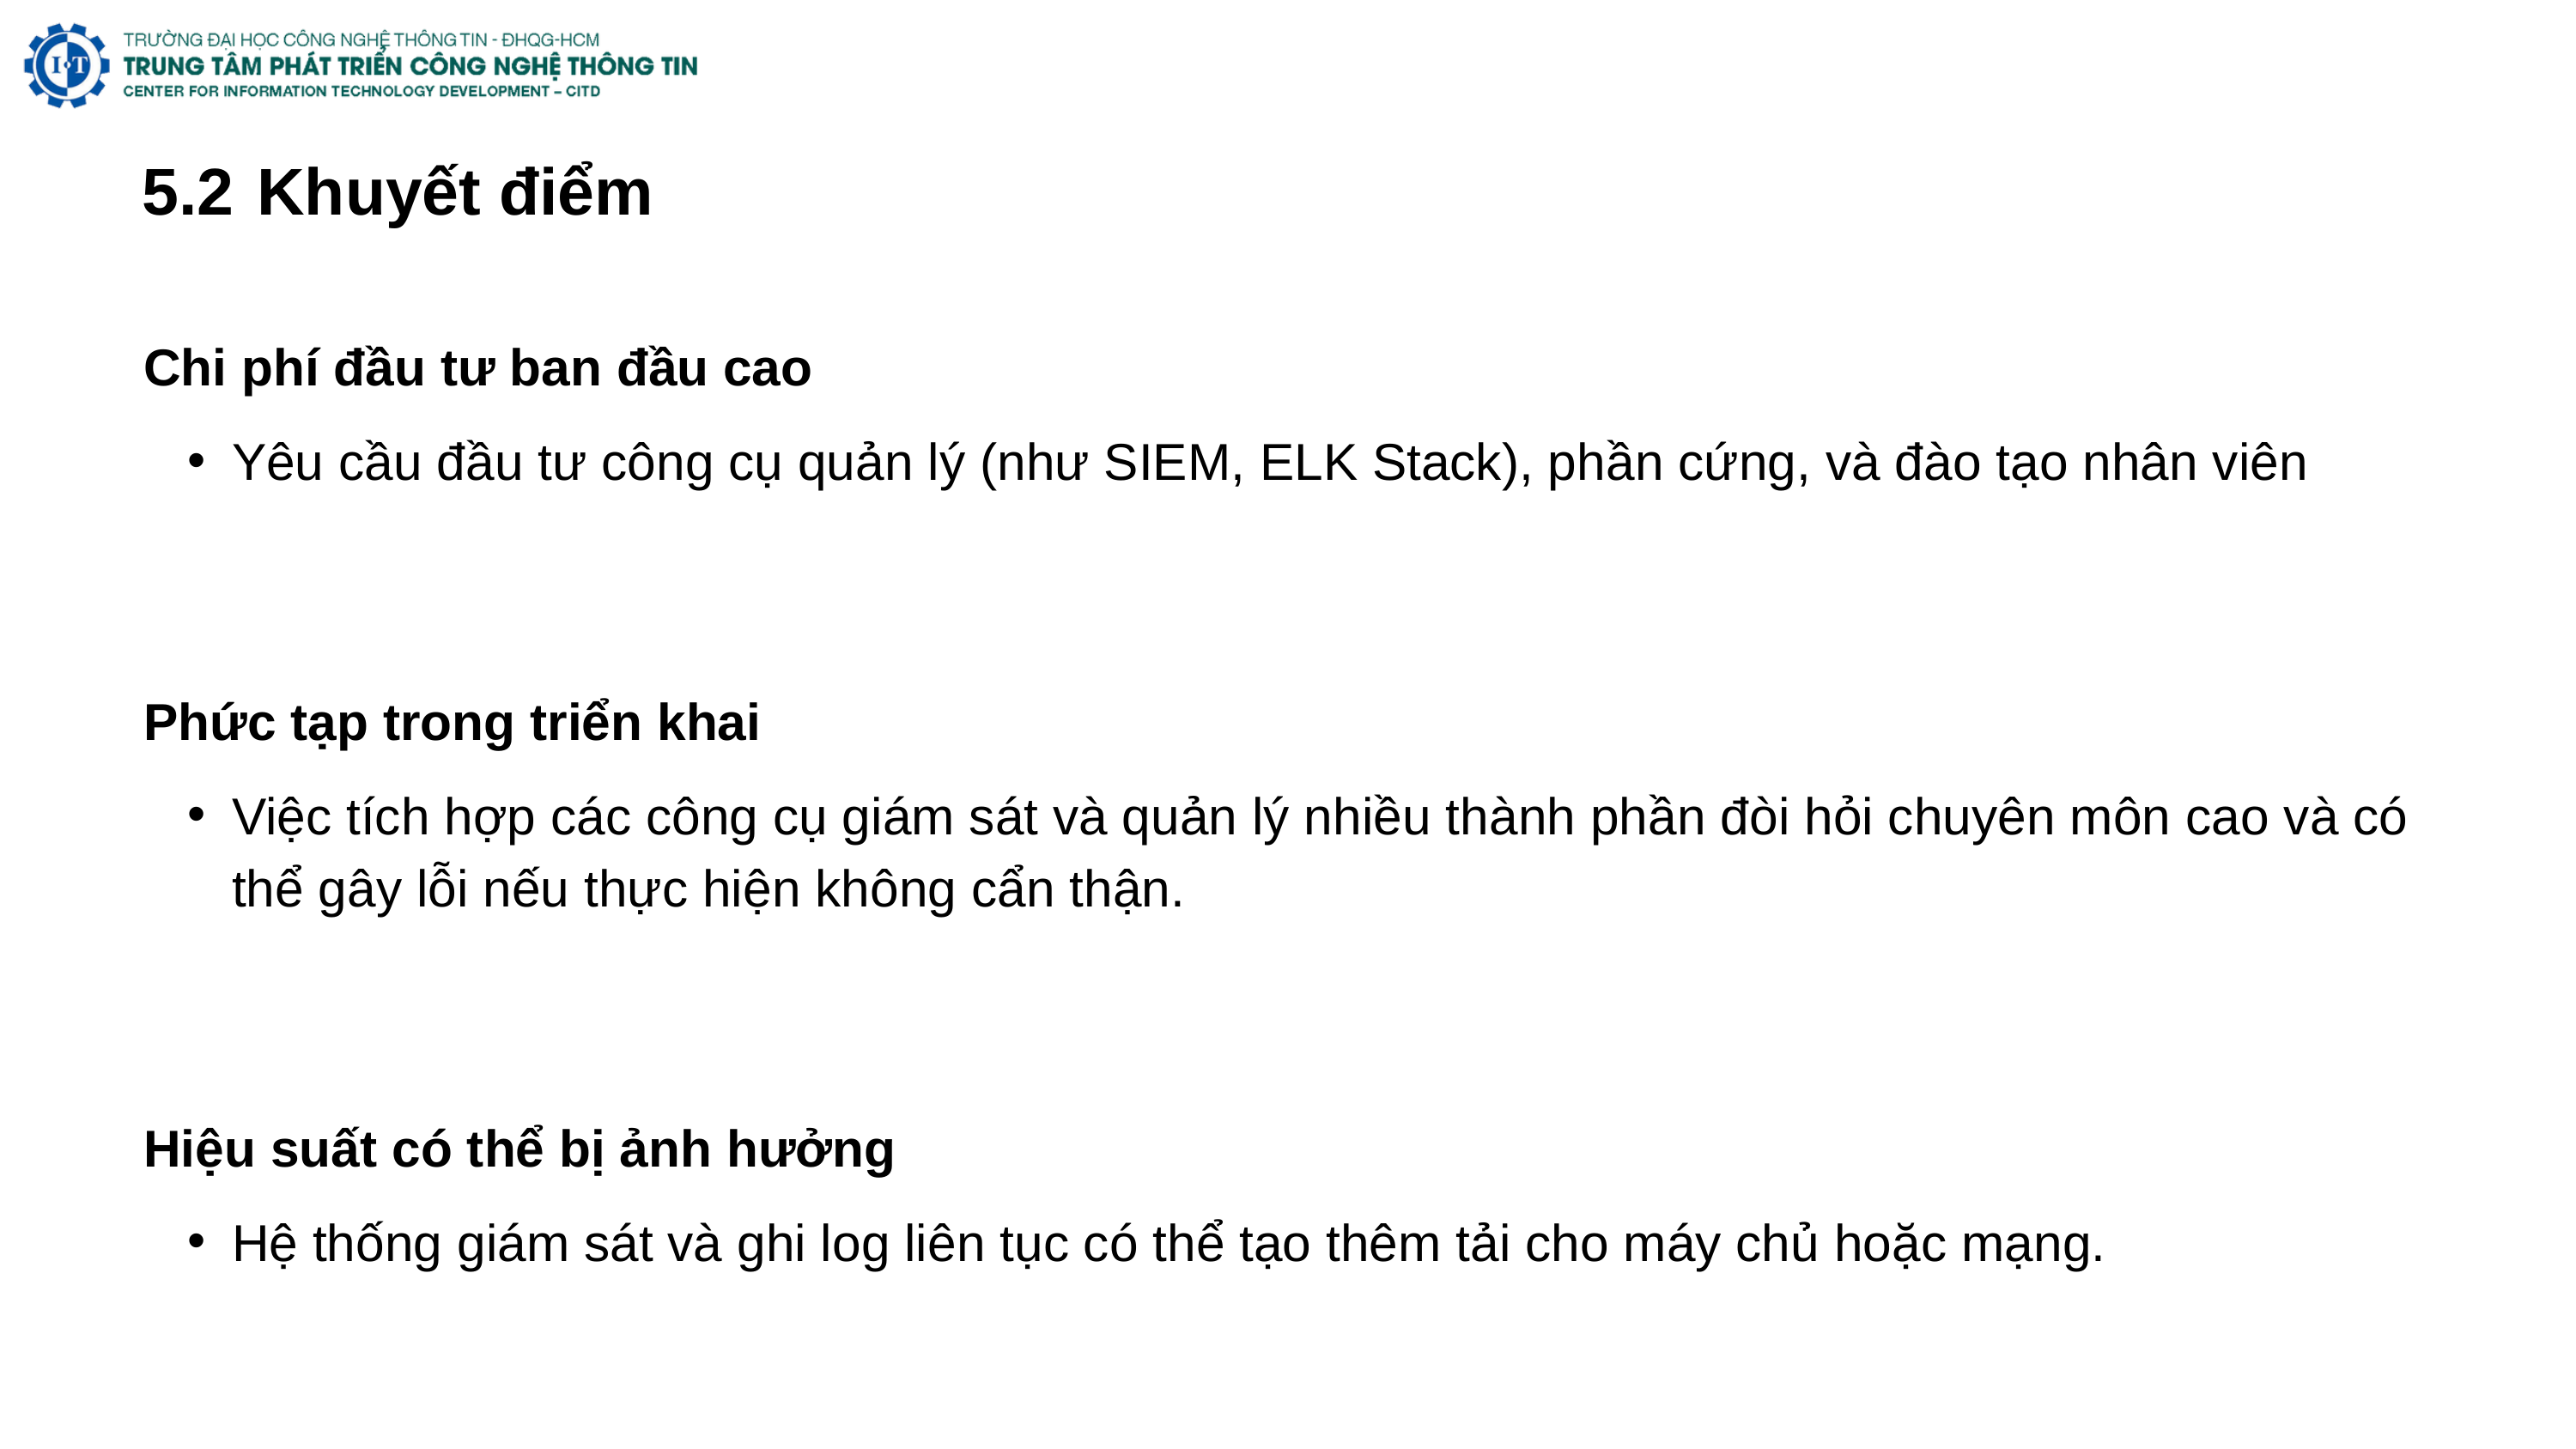

5.2
Khuyết điểm
Chi phí đầu tư ban đầu cao
Yêu cầu đầu tư công cụ quản lý (như SIEM, ELK Stack), phần cứng, và đào tạo nhân viên
Phức tạp trong triển khai
Việc tích hợp các công cụ giám sát và quản lý nhiều thành phần đòi hỏi chuyên môn cao và có thể gây lỗi nếu thực hiện không cẩn thận.
Hiệu suất có thể bị ảnh hưởng
Hệ thống giám sát và ghi log liên tục có thể tạo thêm tải cho máy chủ hoặc mạng.